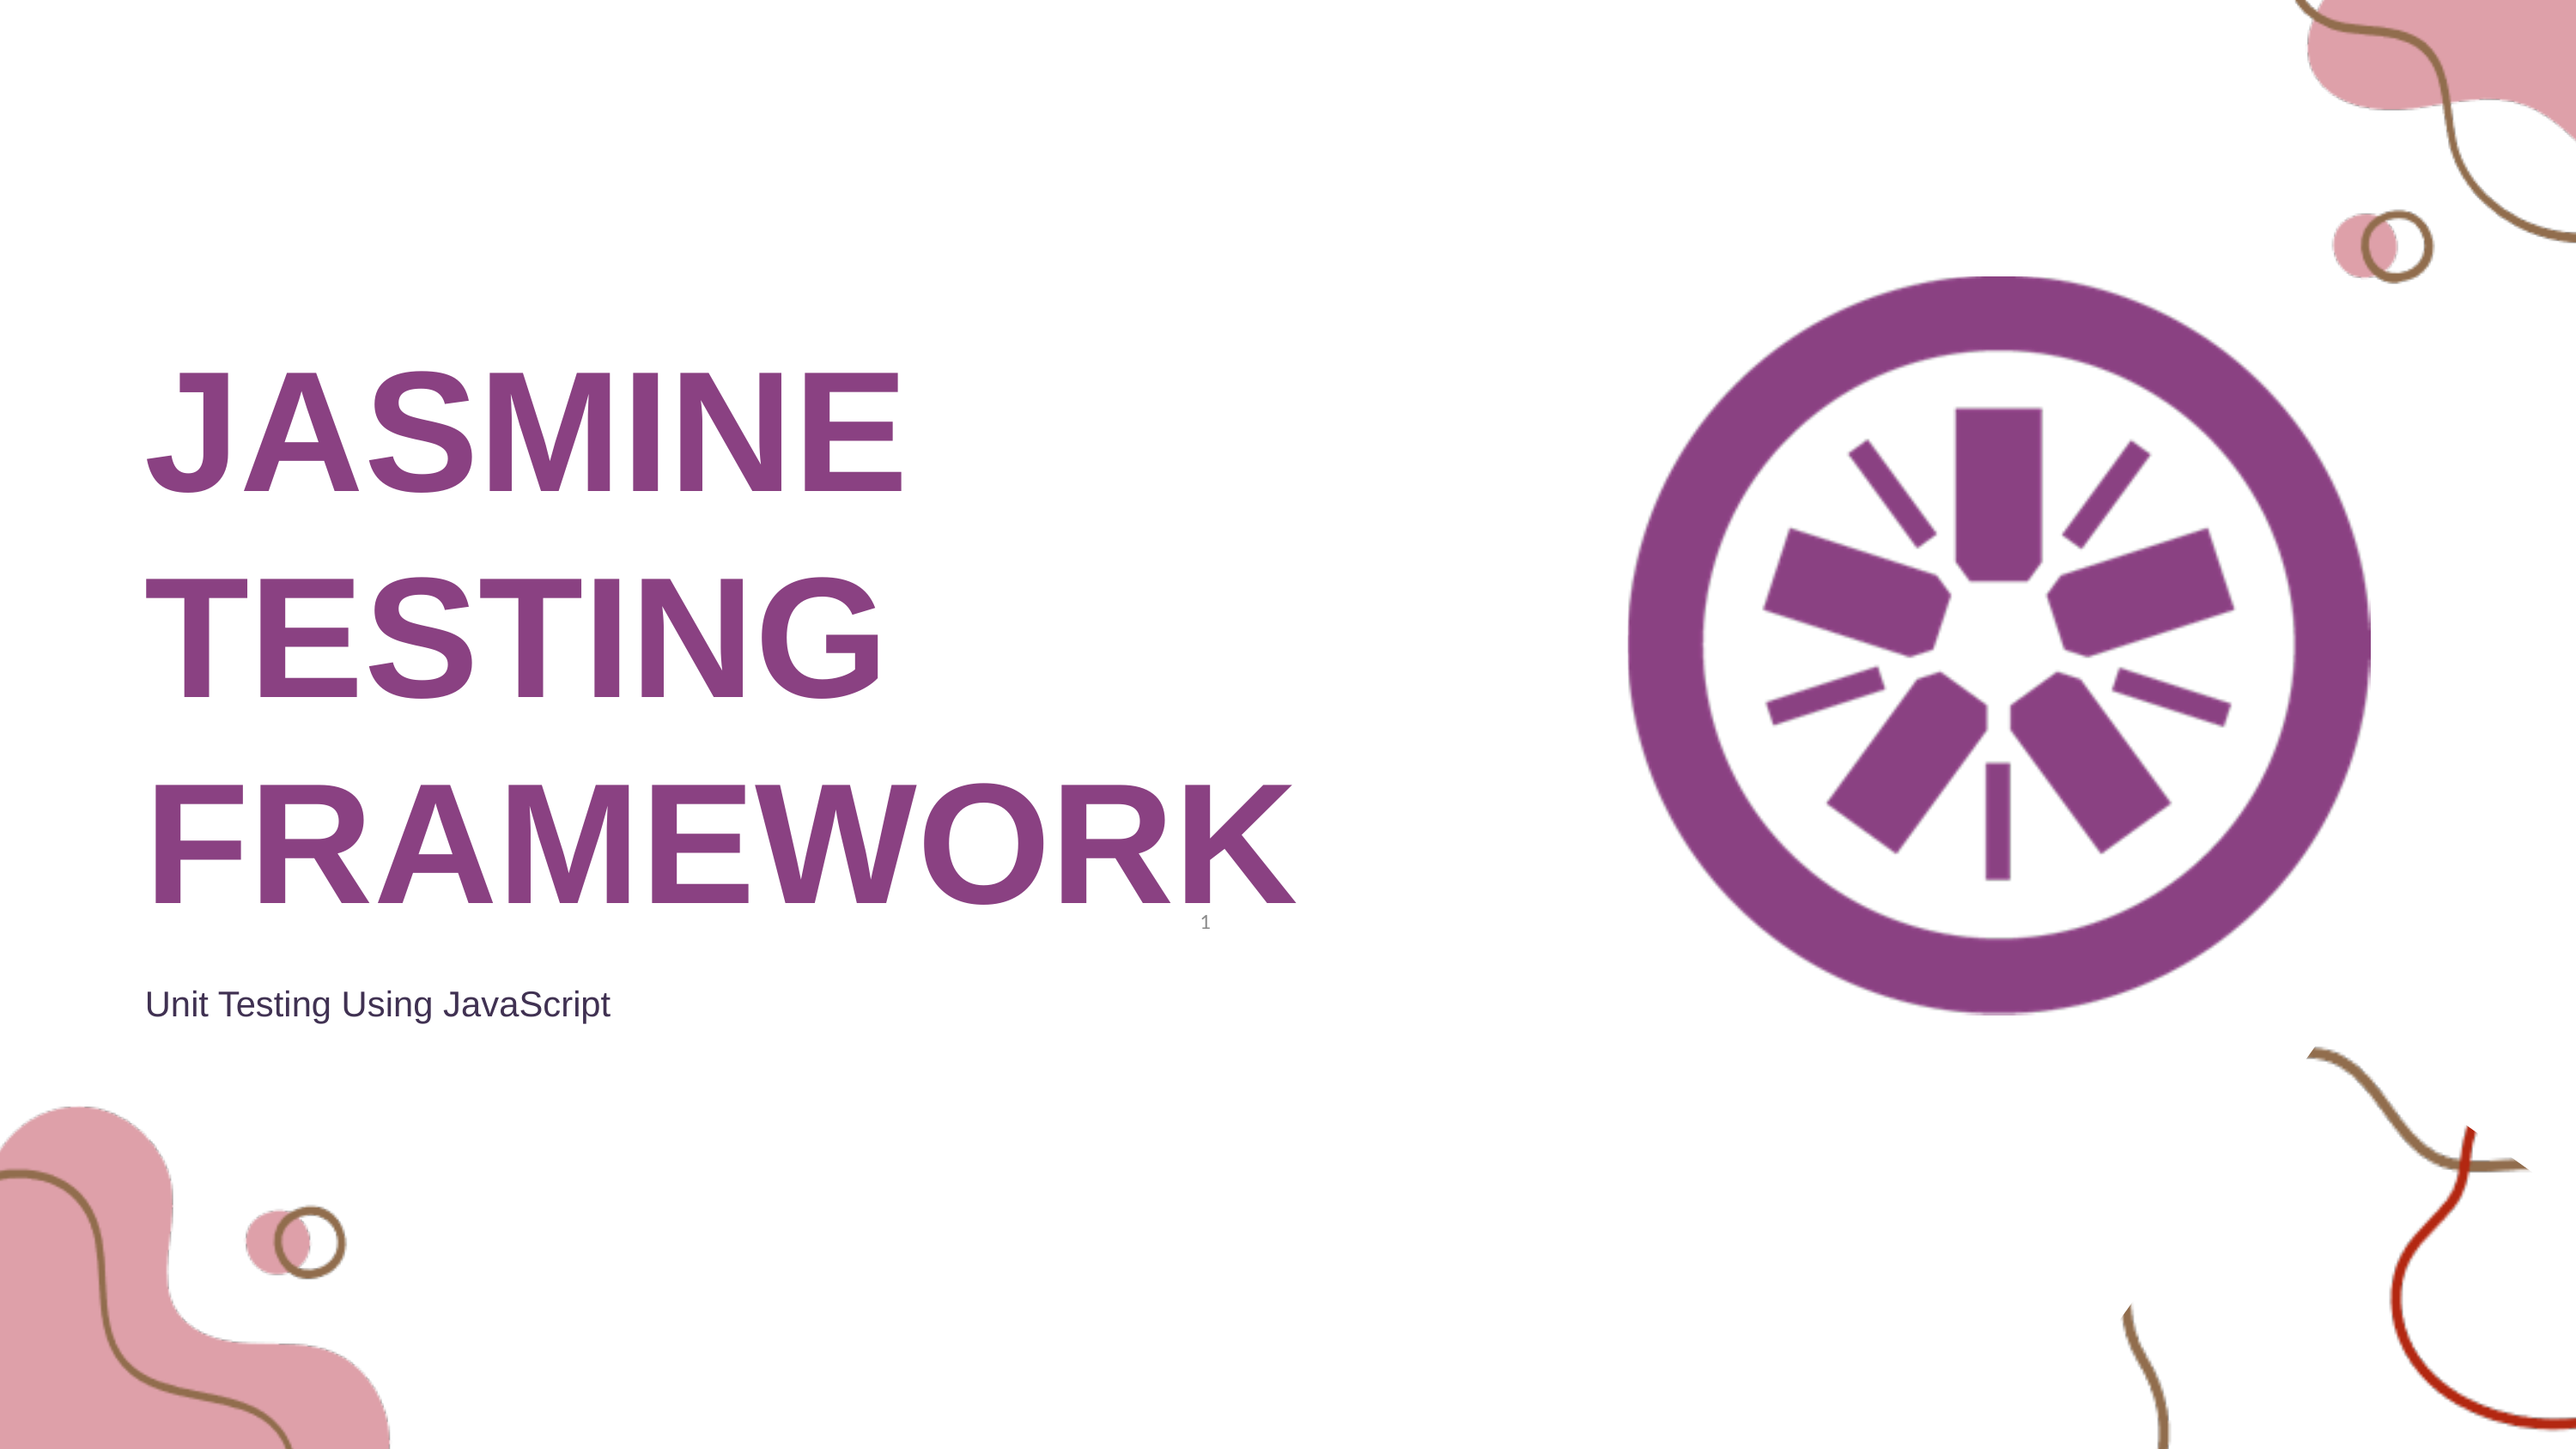

JASMINE
TESTING
FRAMEWORK
1
Unit Testing Using JavaScript